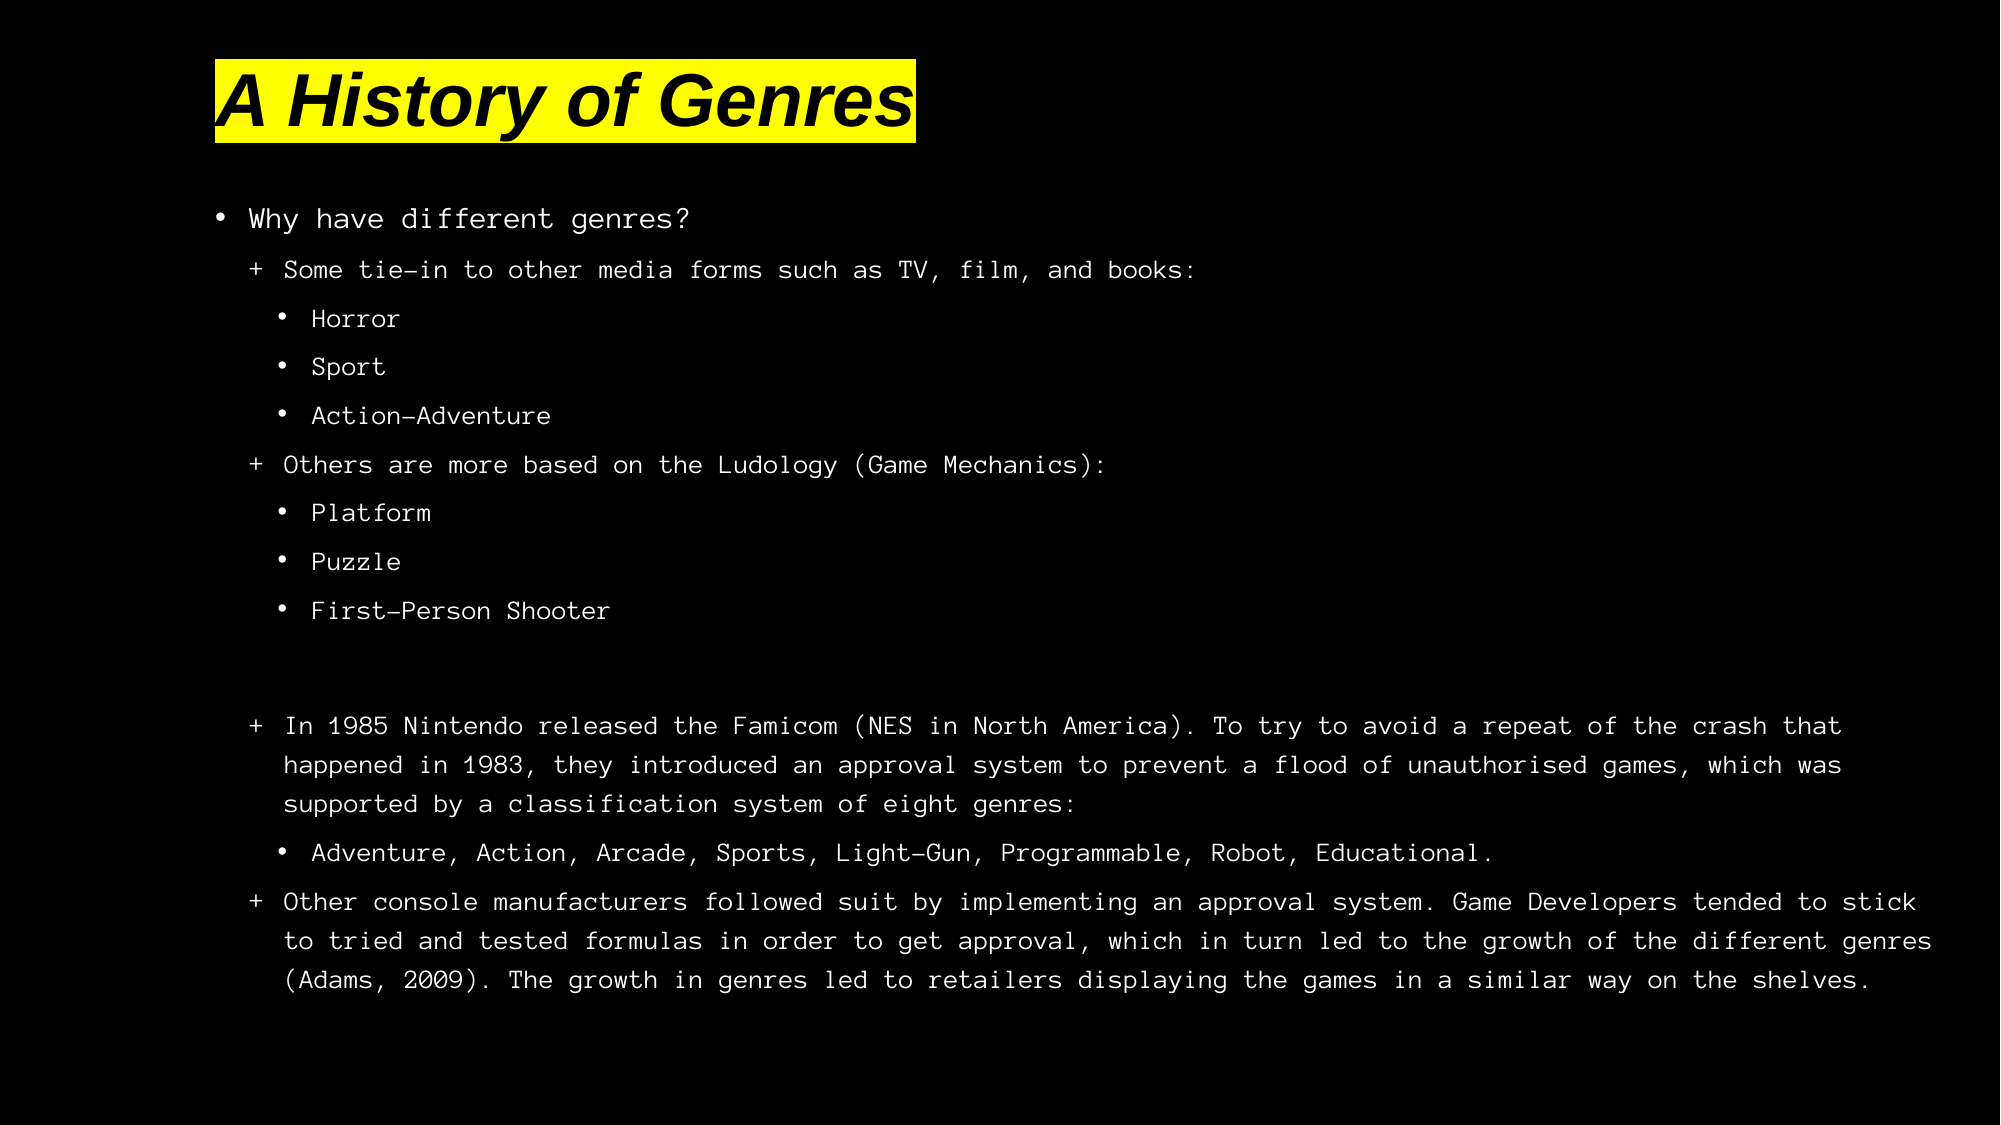

# A History of Genres
Why have different genres?
Some tie-in to other media forms such as TV, film, and books:
Horror
Sport
Action-Adventure
Others are more based on the Ludology (Game Mechanics):
Platform
Puzzle
First-Person Shooter

In 1985 Nintendo released the Famicom (NES in North America). To try to avoid a repeat of the crash that happened in 1983, they introduced an approval system to prevent a flood of unauthorised games, which was supported by a classification system of eight genres:
Adventure, Action, Arcade, Sports, Light-Gun, Programmable, Robot, Educational.
Other console manufacturers followed suit by implementing an approval system. Game Developers tended to stick to tried and tested formulas in order to get approval, which in turn led to the growth of the different genres (Adams, 2009). The growth in genres led to retailers displaying the games in a similar way on the shelves.